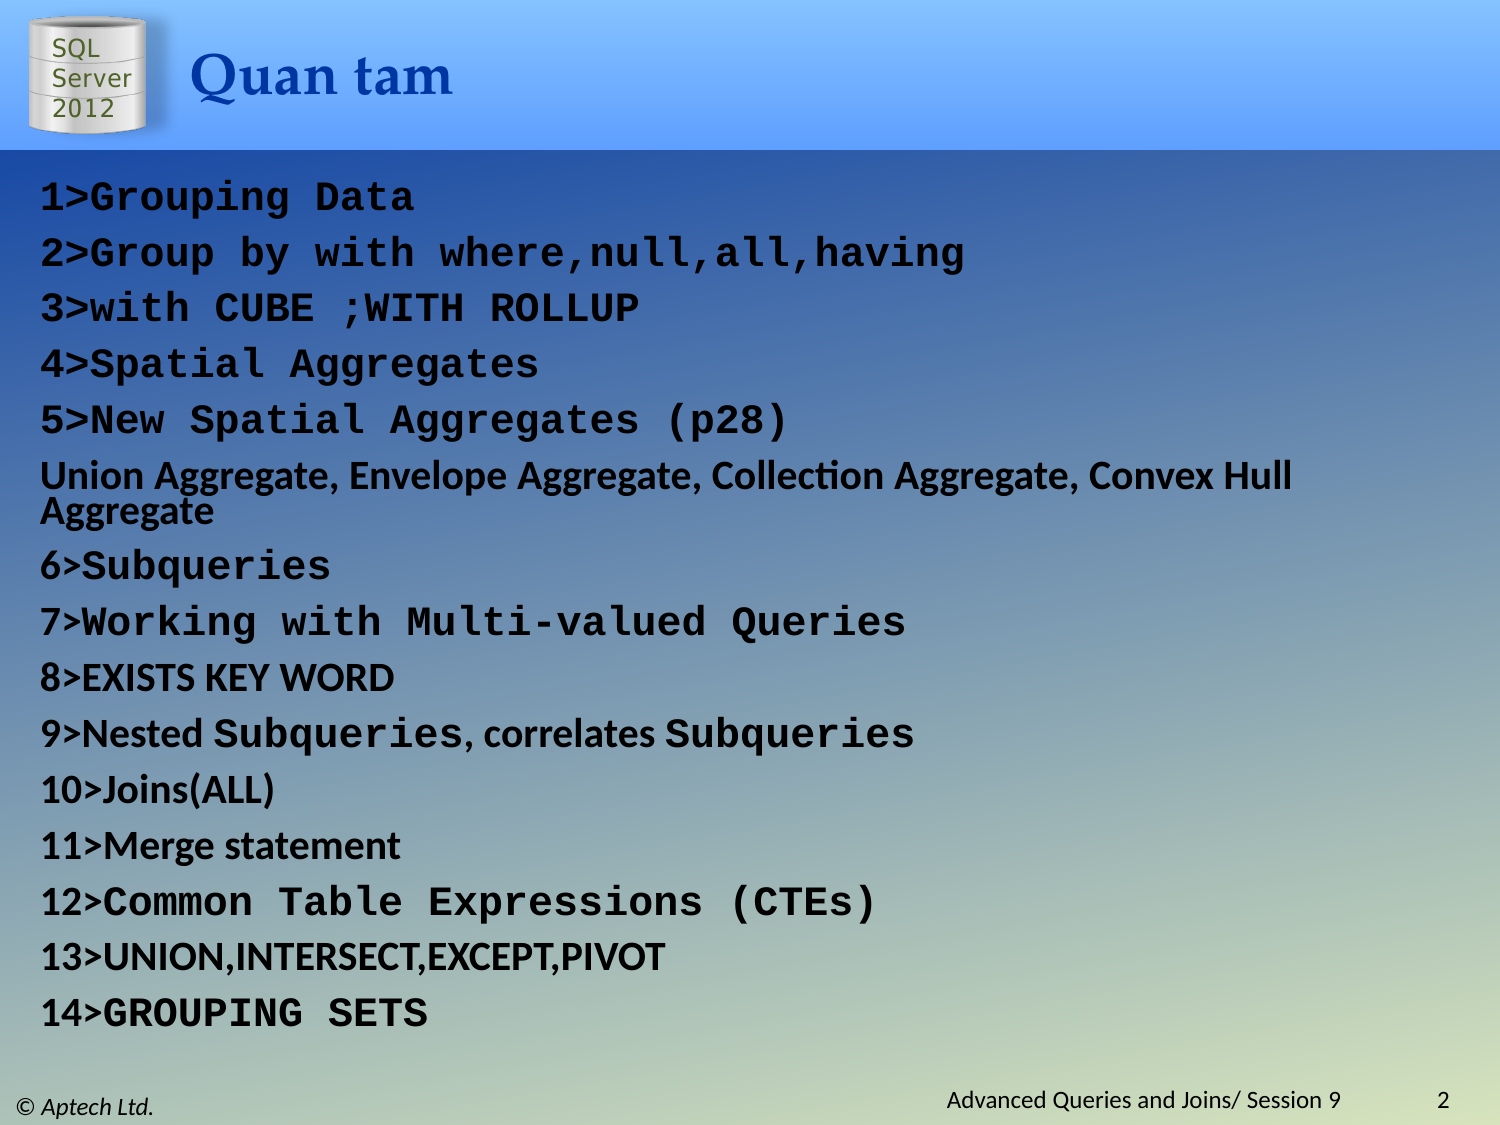

# Quan tam
1>Grouping Data
2>Group by with where,null,all,having
3>with CUBE ;WITH ROLLUP
4>Spatial Aggregates
5>New Spatial Aggregates (p28)
Union Aggregate, Envelope Aggregate, Collection Aggregate, Convex Hull Aggregate
6>Subqueries
7>Working with Multi-valued Queries
8>EXISTS KEY WORD
9>Nested Subqueries, correlates Subqueries
10>Joins(ALL)
11>Merge statement
12>Common Table Expressions (CTEs)
13>UNION,INTERSECT,EXCEPT,PIVOT
14>GROUPING SETS

Advanced Queries and Joins/ Session 9
2